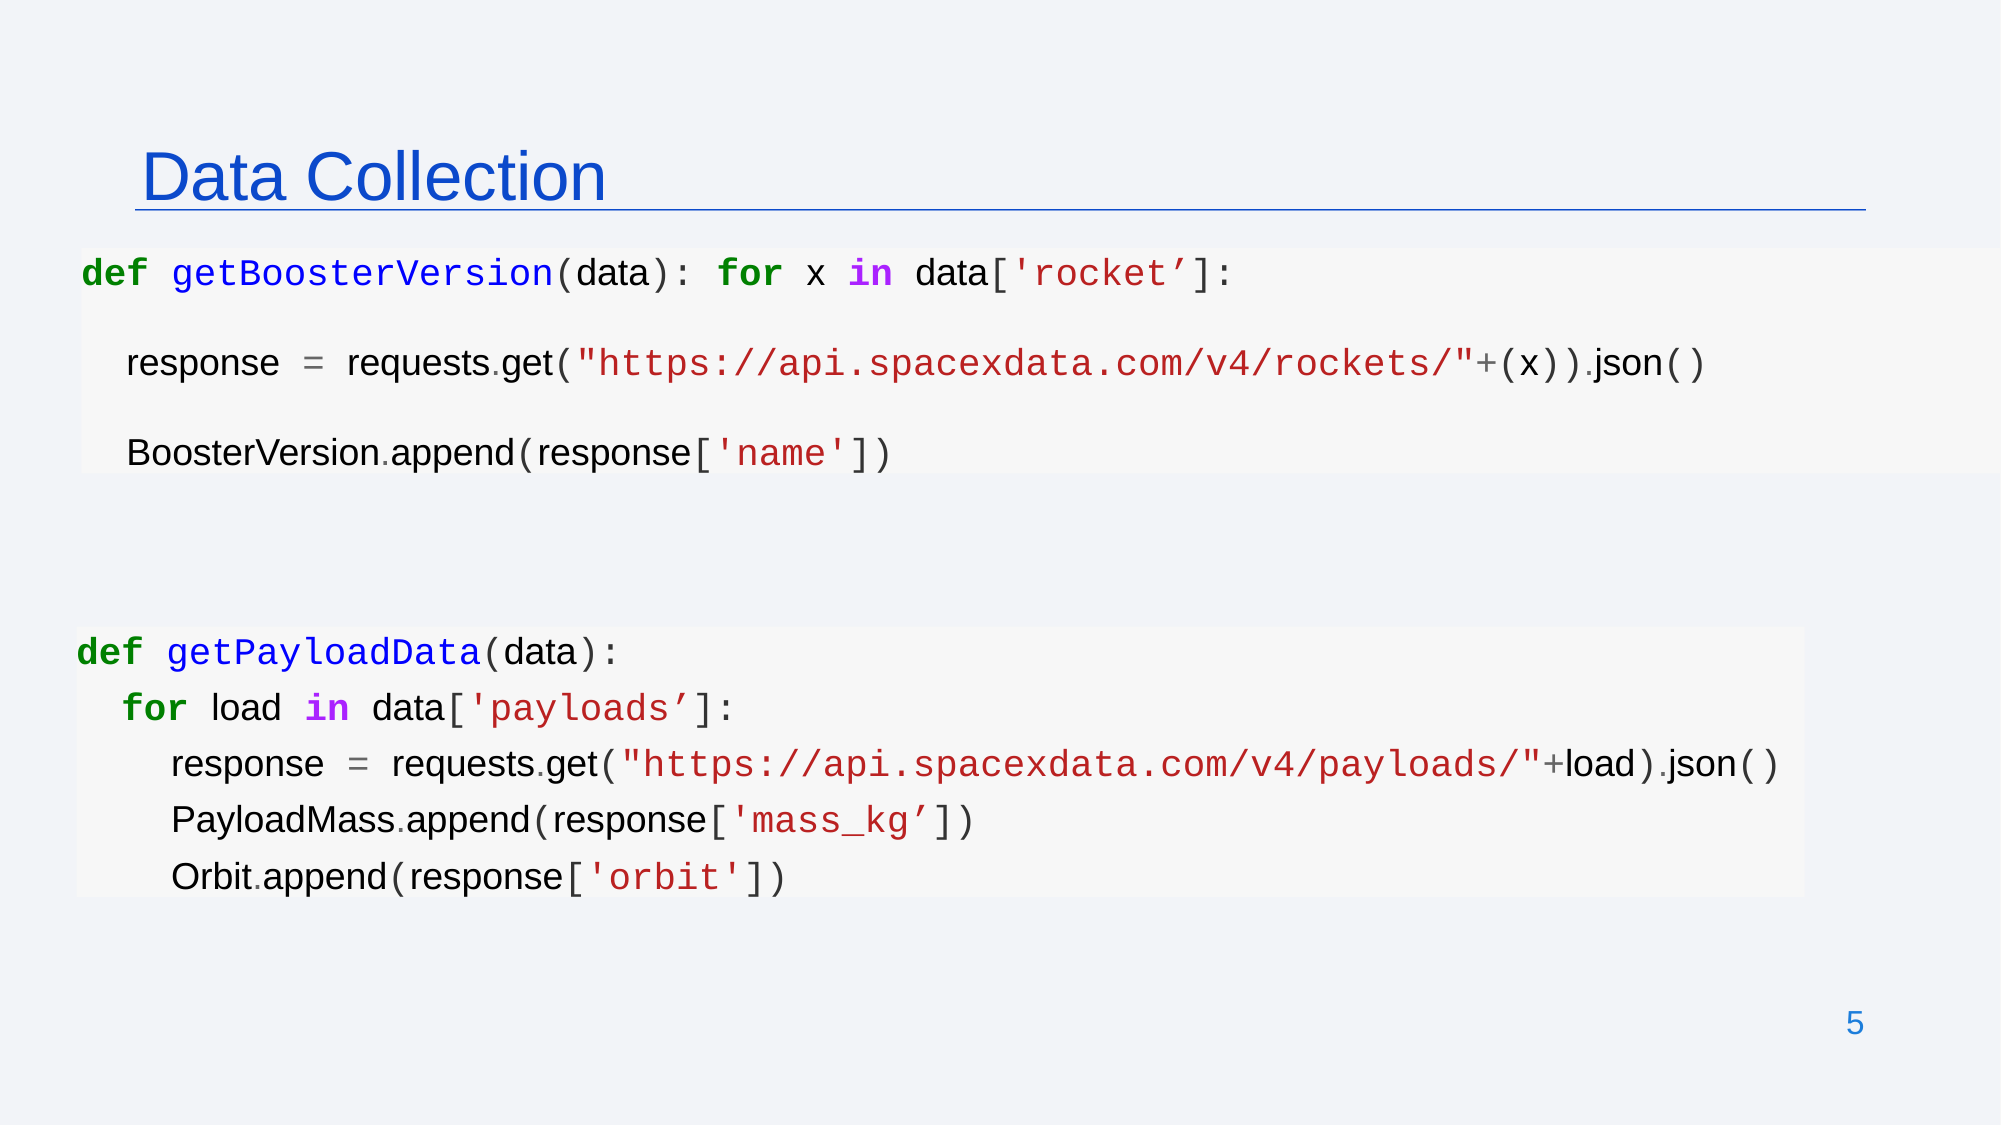

Data Collection
def getBoosterVersion(data): for x in data['rocket’]:

  response = requests.get("https://api.spacexdata.com/v4/rockets/"+(x)).json()

  BoosterVersion.append(response['name'])
def getPayloadData(data):
  for load in data['payloads’]:
         response = requests.get("https://api.spacexdata.com/v4/payloads/"+load).json()
         PayloadMass.append(response['mass_kg’])
         Orbit.append(response['orbit'])
5